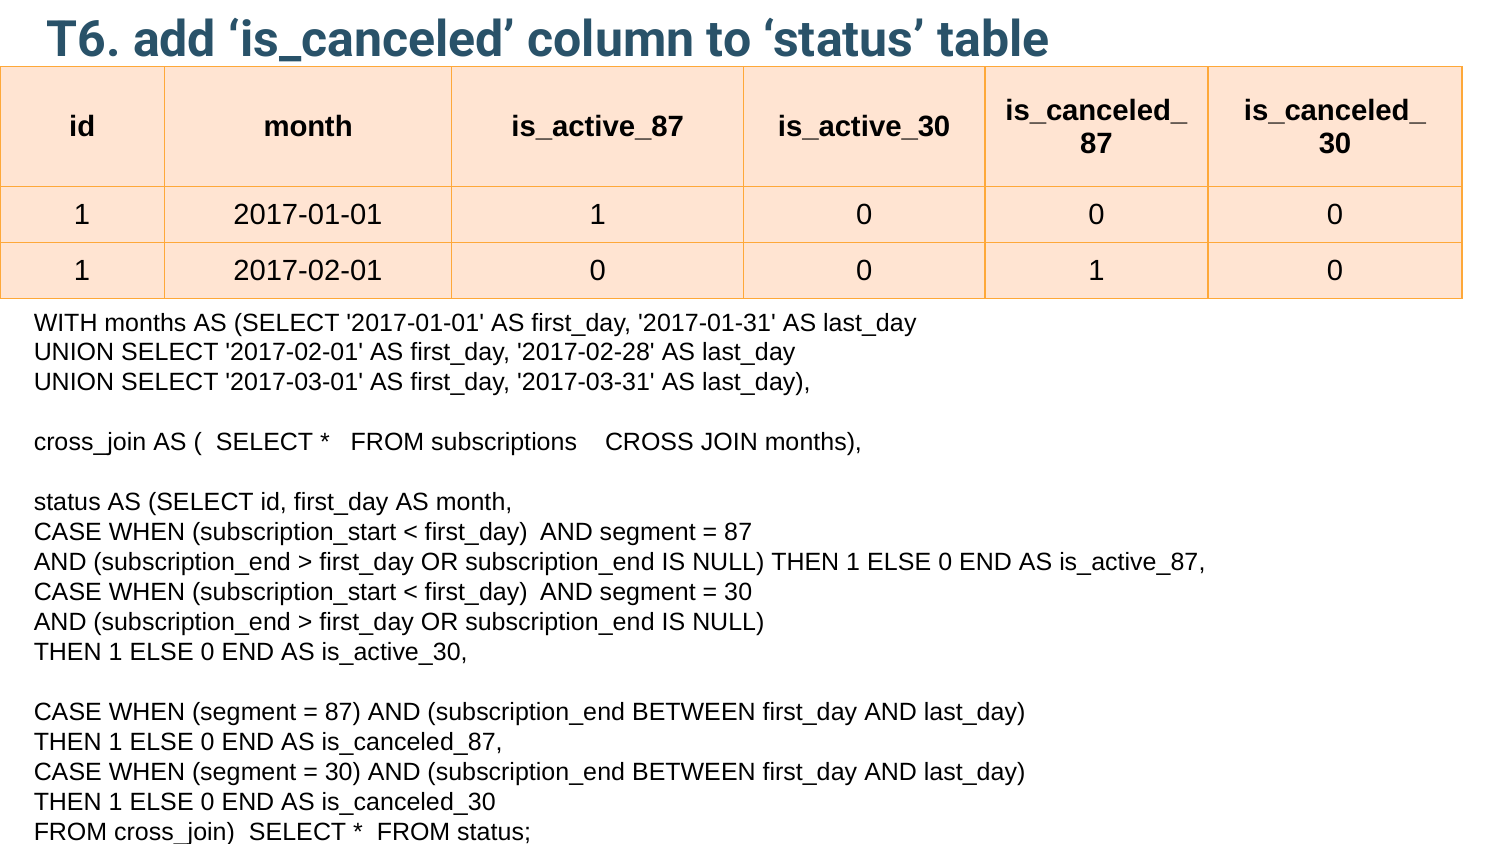

T6. add ‘is_canceled’ column to ‘status’ table

| id | month | is\_active\_87 | is\_active\_30 | is\_canceled\_ 87 | is\_canceled\_ 30 |
| --- | --- | --- | --- | --- | --- |
| 1 | 2017-01-01 | 1 | 0 | 0 | 0 |
| 1 | 2017-02-01 | 0 | 0 | 1 | 0 |
WITH months AS (SELECT '2017-01-01' AS first_day, '2017-01-31' AS last_day
UNION SELECT '2017-02-01' AS first_day, '2017-02-28' AS last_day
UNION SELECT '2017-03-01' AS first_day, '2017-03-31' AS last_day),

cross_join AS (  SELECT *   FROM subscriptions    CROSS JOIN months),

status AS (SELECT id, first_day AS month,
CASE WHEN (subscription_start < first_day)  AND segment = 87 AND (subscription_end > first_day OR subscription_end IS NULL) THEN 1 ELSE 0 END AS is_active_87,
CASE WHEN (subscription_start < first_day)  AND segment = 30
AND (subscription_end > first_day OR subscription_end IS NULL)
THEN 1 ELSE 0 END AS is_active_30,
CASE WHEN (segment = 87) AND (subscription_end BETWEEN first_day AND last_day)
THEN 1 ELSE 0 END AS is_canceled_87,
CASE WHEN (segment = 30) AND (subscription_end BETWEEN first_day AND last_day)
THEN 1 ELSE 0 END AS is_canceled_30
FROM cross_join)  SELECT *  FROM status;